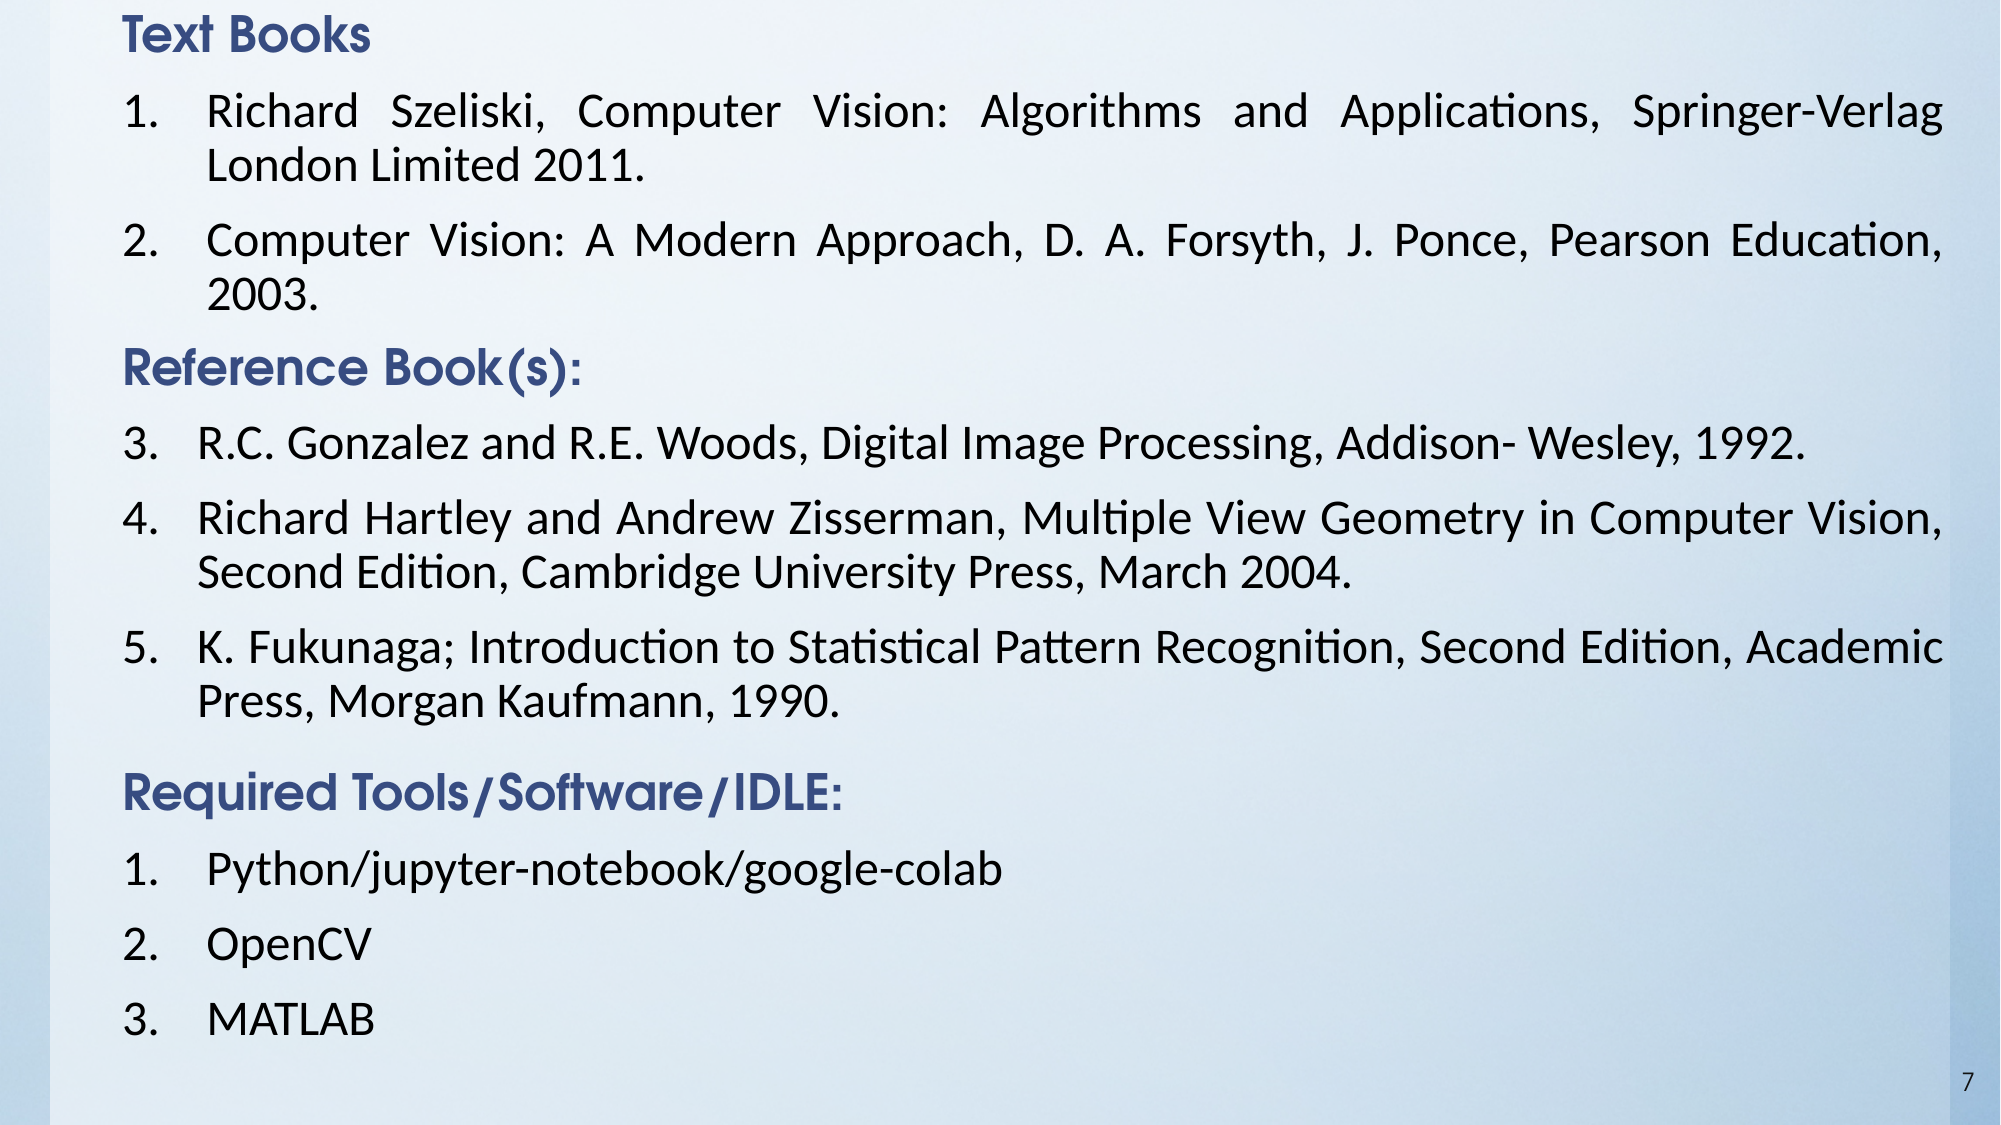

Text Books
Richard Szeliski, Computer Vision: Algorithms and Applications, Springer-Verlag London Limited 2011.
Computer Vision: A Modern Approach, D. A. Forsyth, J. Ponce, Pearson Education, 2003.
Reference Book(s):
R.C. Gonzalez and R.E. Woods, Digital Image Processing, Addison- Wesley, 1992.
Richard Hartley and Andrew Zisserman, Multiple View Geometry in Computer Vision, Second Edition, Cambridge University Press, March 2004.
K. Fukunaga; Introduction to Statistical Pattern Recognition, Second Edition, Academic Press, Morgan Kaufmann, 1990.
Required Tools/Software/IDLE:
Python/jupyter-notebook/google-colab
OpenCV
MATLAB
7